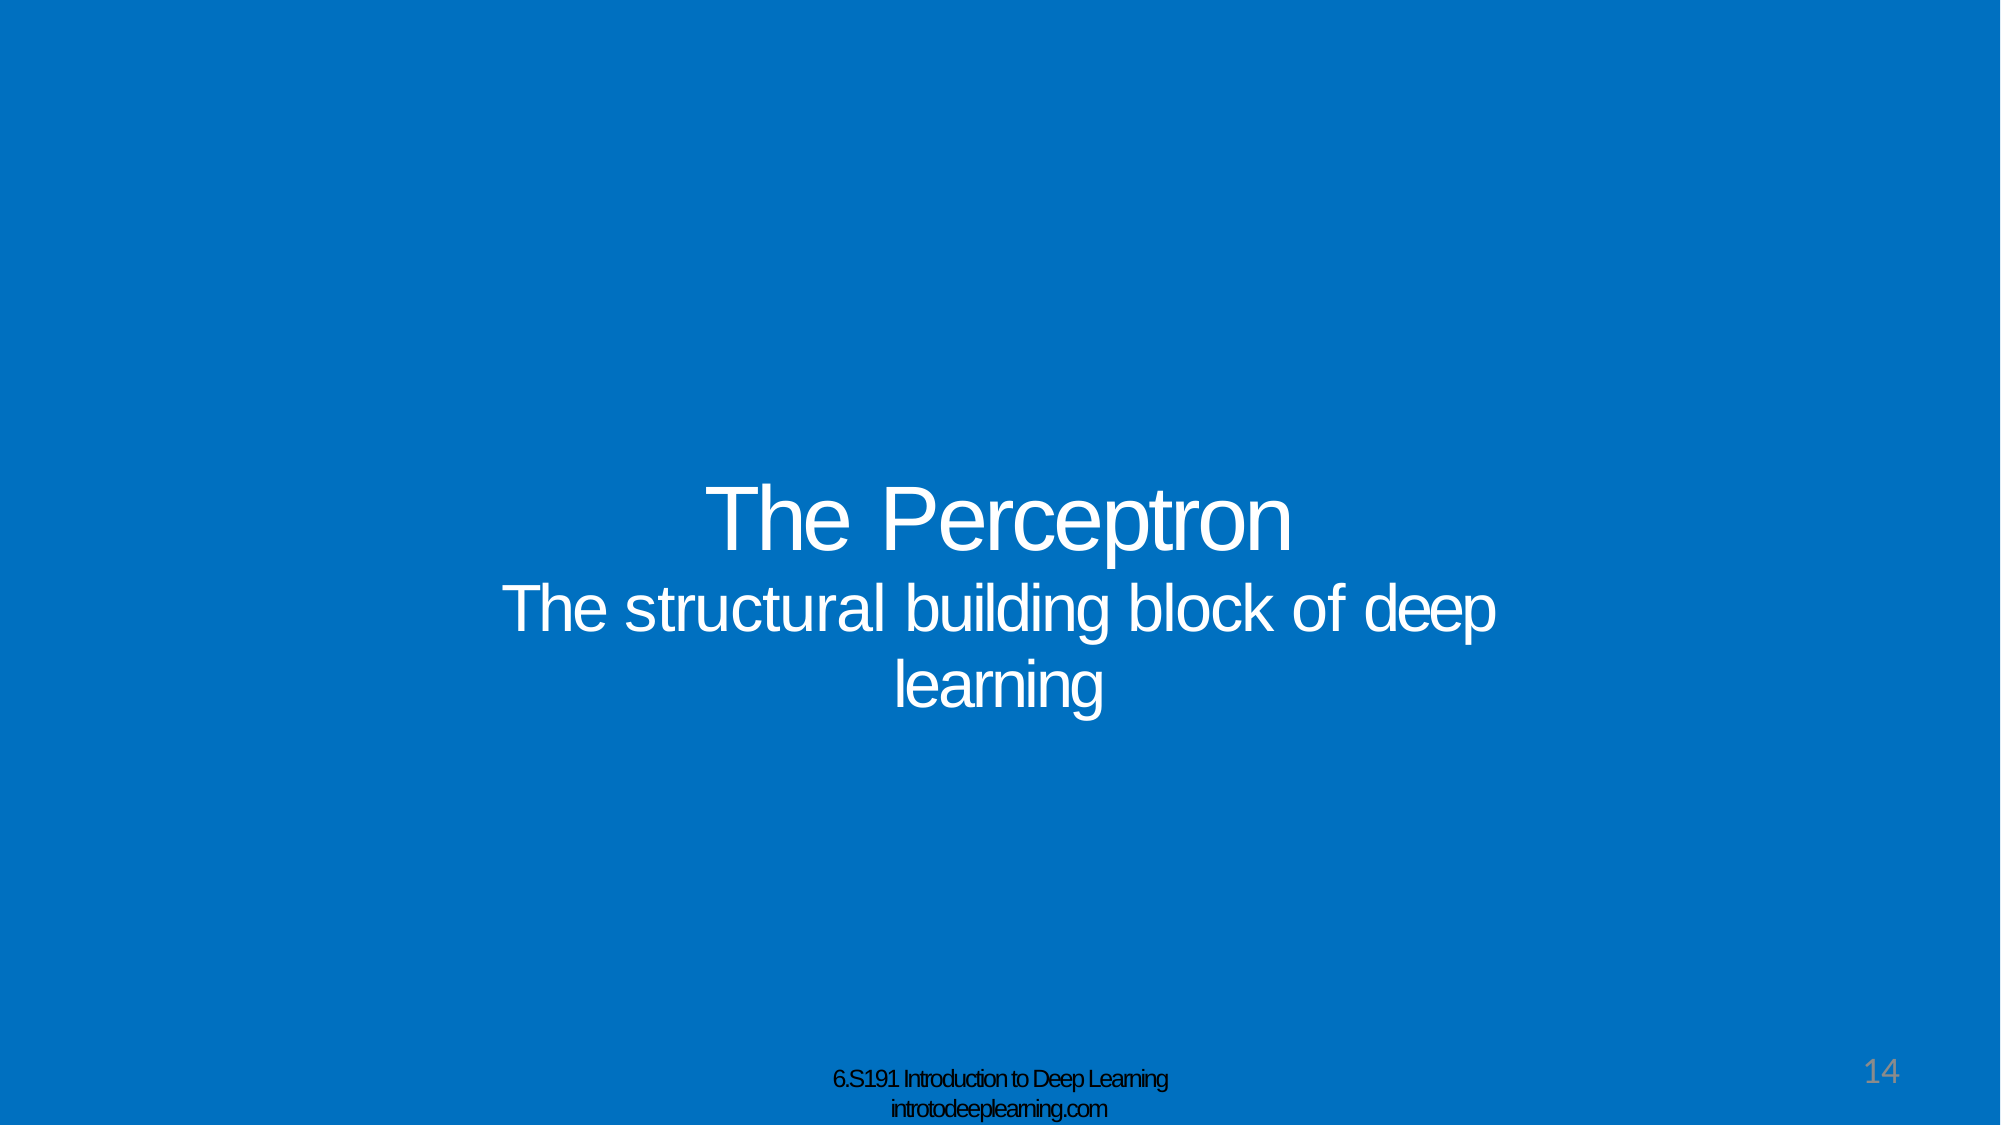

# The Perceptron
The structural building block of deep learning
14
6.S191 Introduction to Deep Learning introtodeeplearning.com